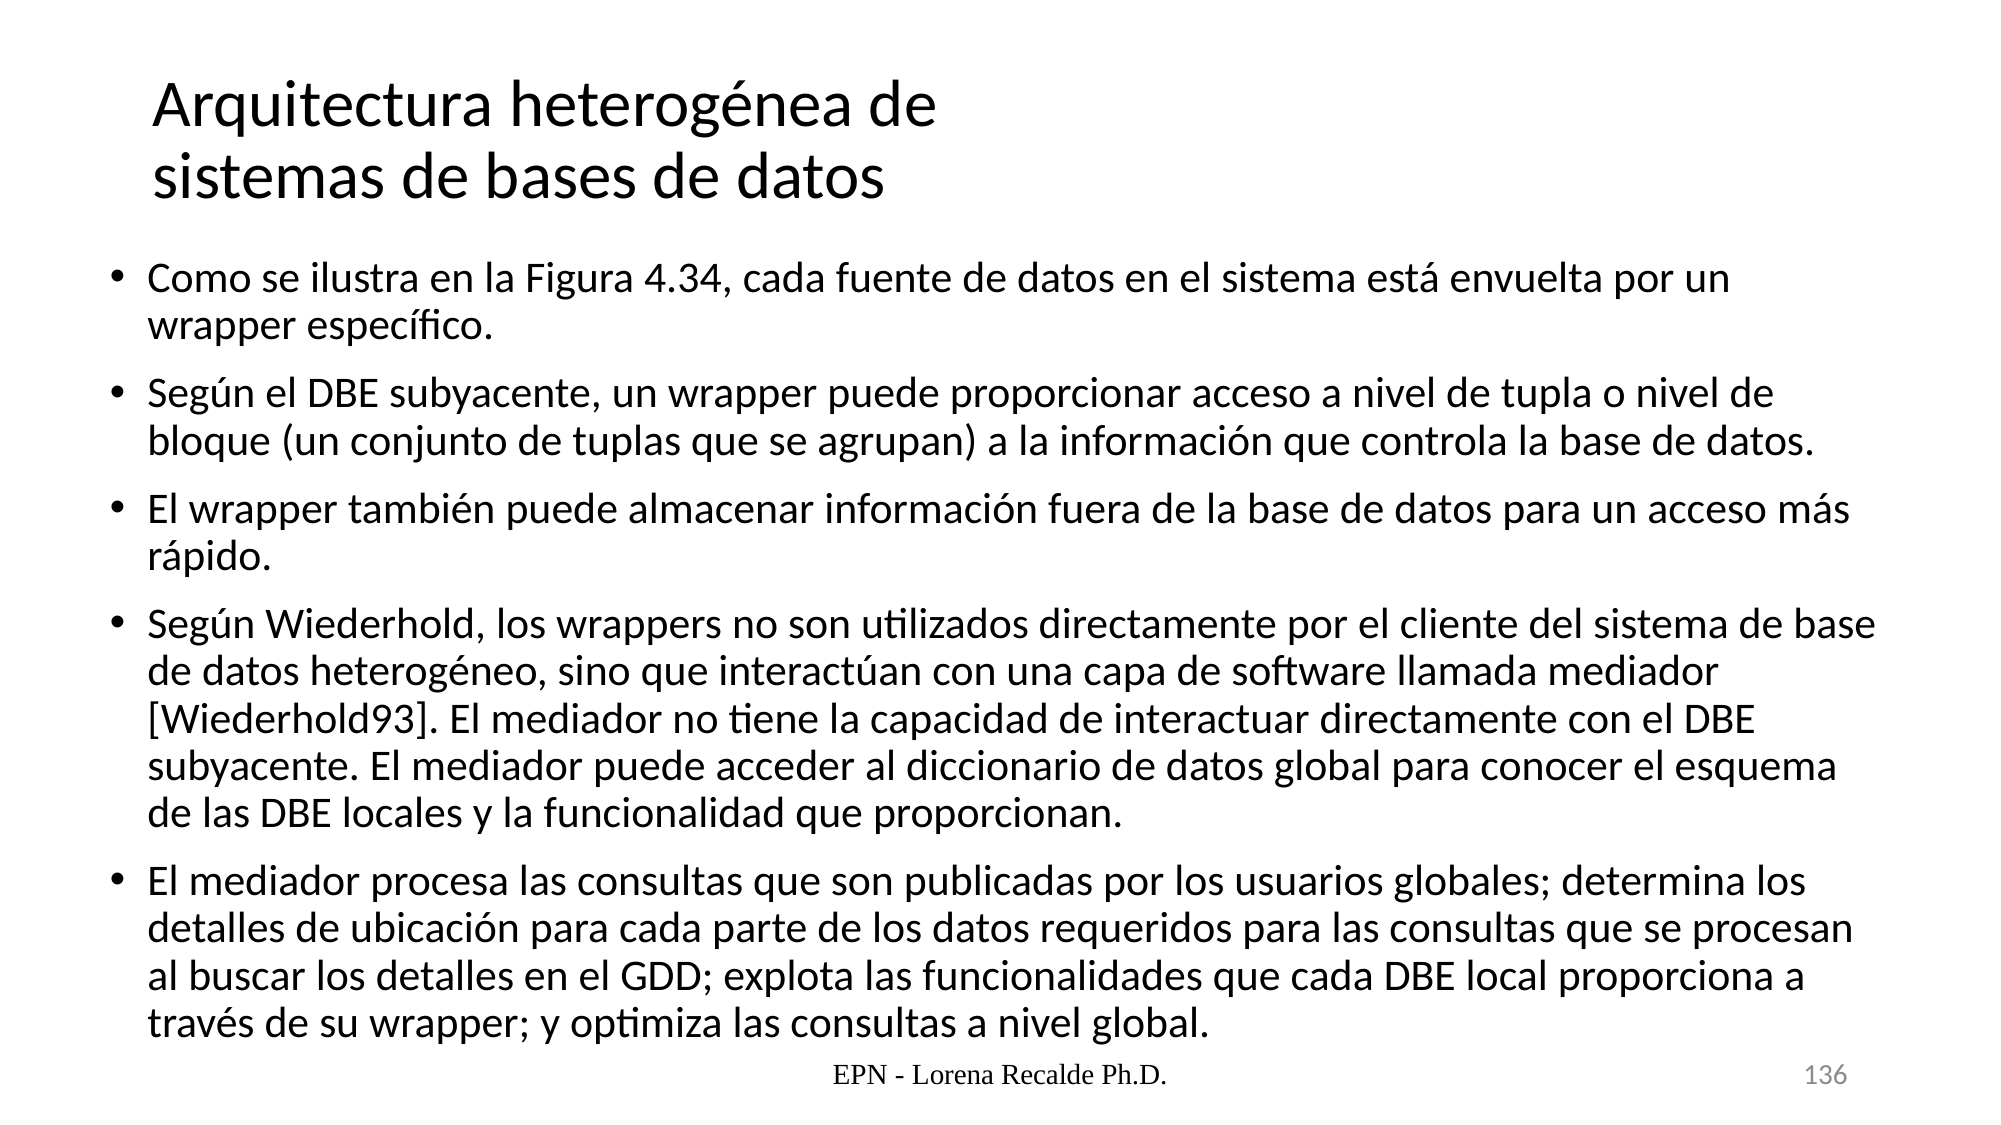

Arquitectura heterogénea de
sistemas de bases de datos
Como se ilustra en la Figura 4.34, cada fuente de datos en el sistema está envuelta por un wrapper específico.
Según el DBE subyacente, un wrapper puede proporcionar acceso a nivel de tupla o nivel de bloque (un conjunto de tuplas que se agrupan) a la información que controla la base de datos.
El wrapper también puede almacenar información fuera de la base de datos para un acceso más rápido.
Según Wiederhold, los wrappers no son utilizados directamente por el cliente del sistema de base de datos heterogéneo, sino que interactúan con una capa de software llamada mediador [Wiederhold93]. El mediador no tiene la capacidad de interactuar directamente con el DBE subyacente. El mediador puede acceder al diccionario de datos global para conocer el esquema de las DBE locales y la funcionalidad que proporcionan.
El mediador procesa las consultas que son publicadas por los usuarios globales; determina los detalles de ubicación para cada parte de los datos requeridos para las consultas que se procesan al buscar los detalles en el GDD; explota las funcionalidades que cada DBE local proporciona a través de su wrapper; y optimiza las consultas a nivel global.
EPN - Lorena Recalde Ph.D.
136